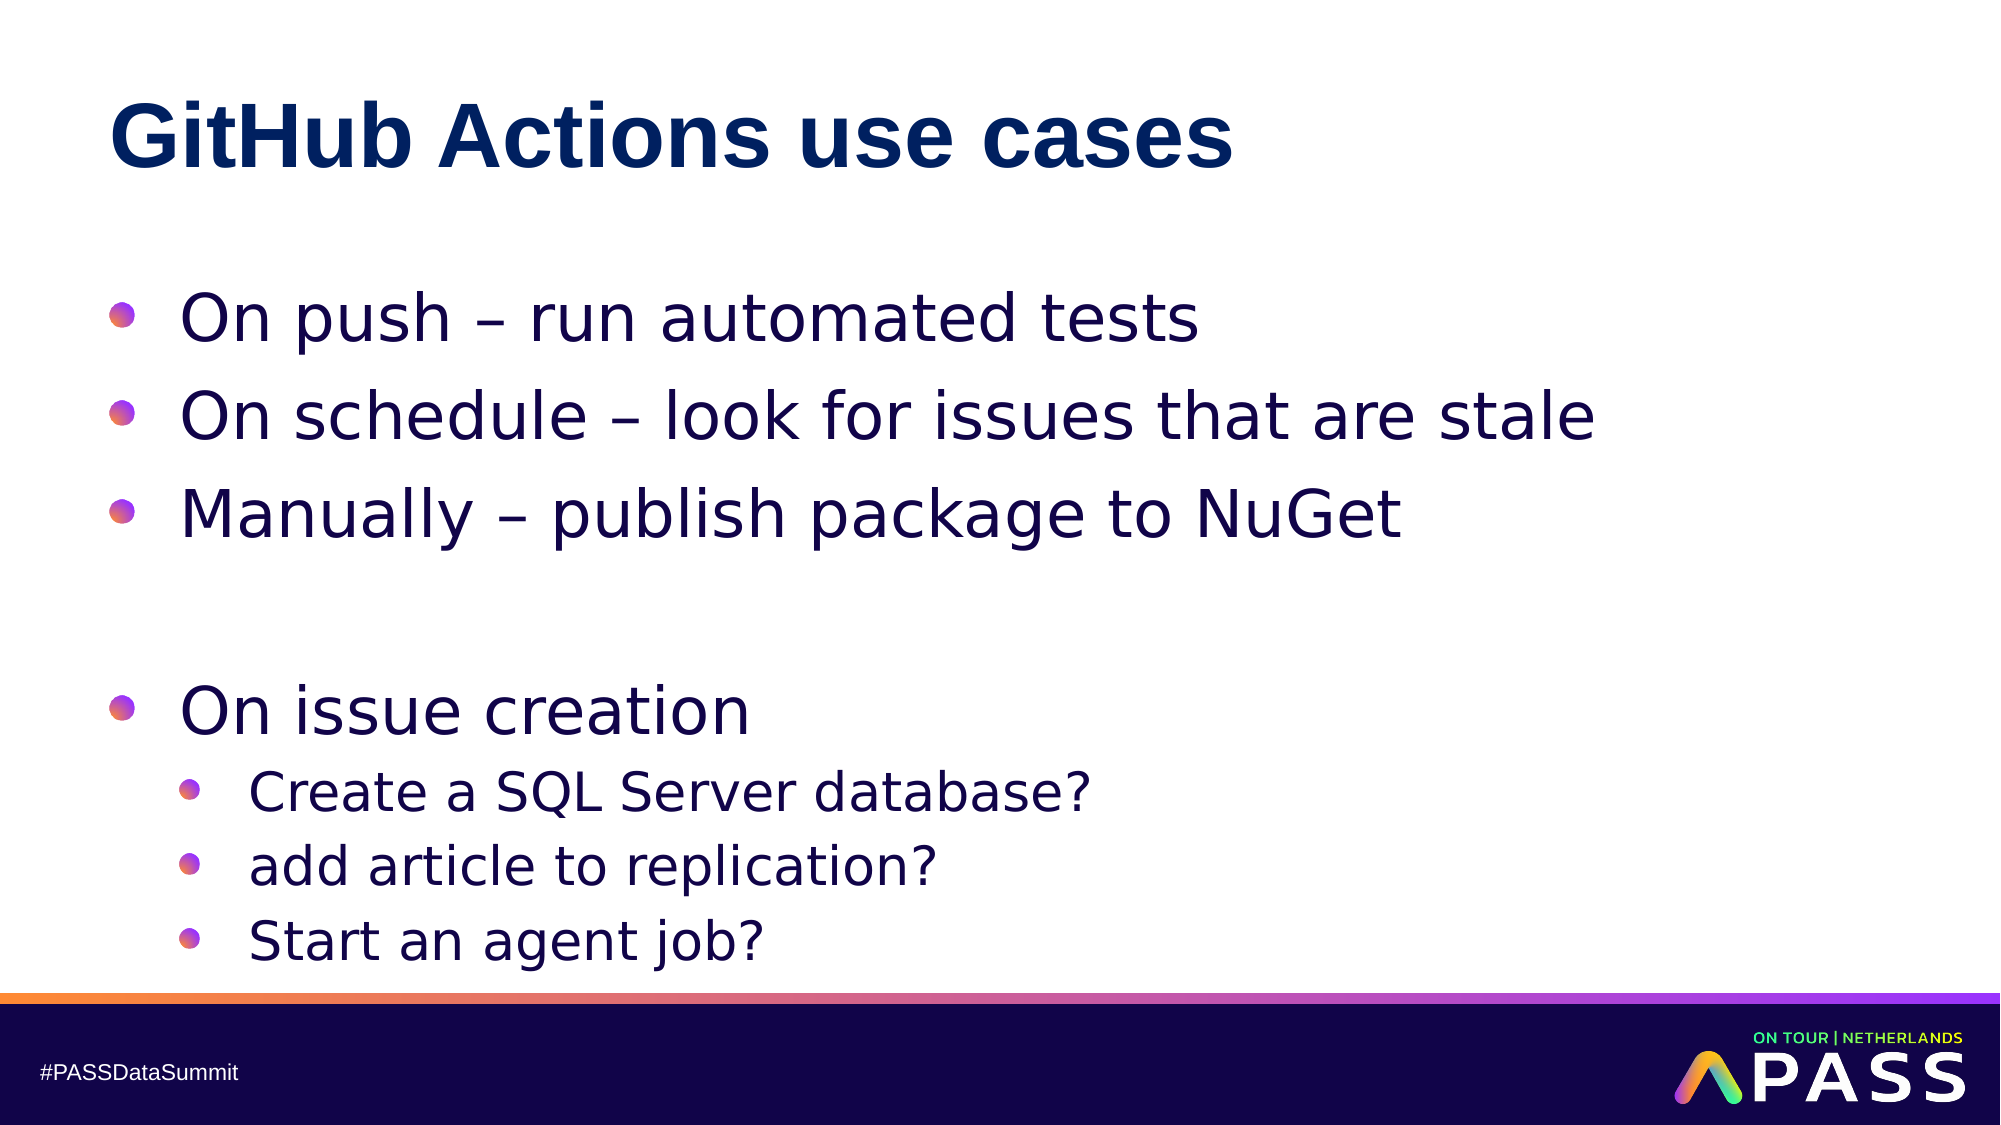

# GitHub Actions use cases
On push – run automated tests
On schedule – look for issues that are stale
Manually – publish package to NuGet

On issue creation
Create a SQL Server database?
add article to replication?
Start an agent job?